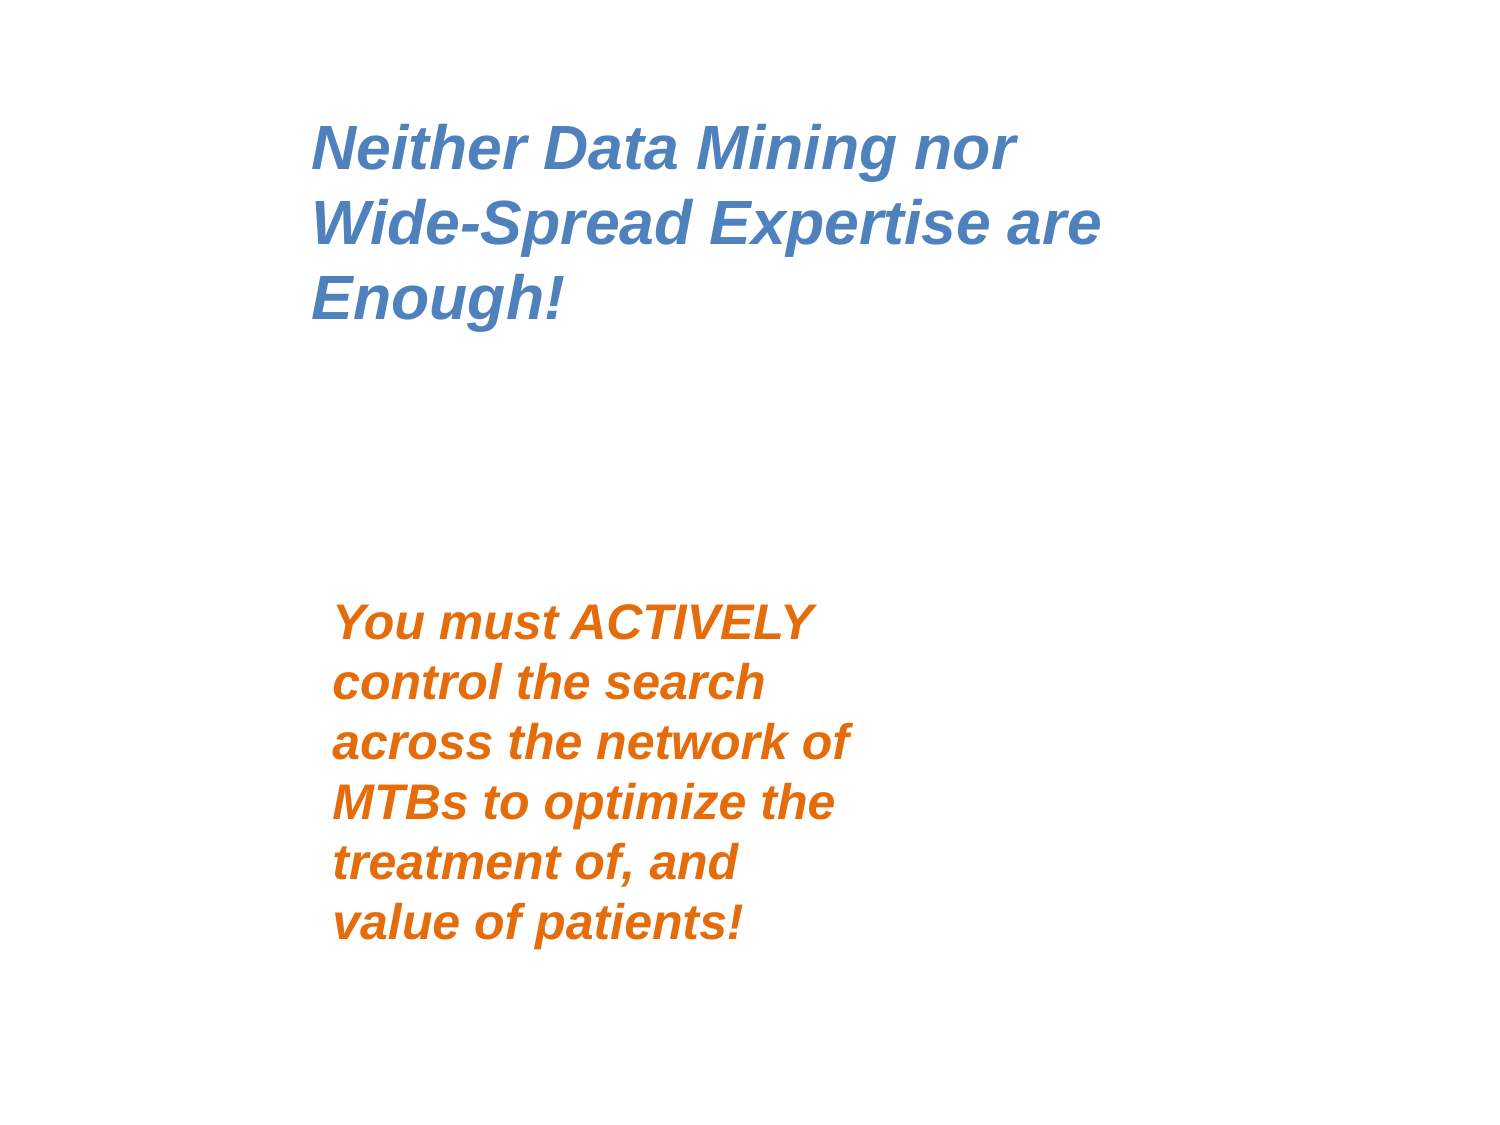

Neither Data Mining nor Wide-Spread Expertise are Enough!
You must ACTIVELY control the search across the network of MTBs to optimize the treatment of, and value of patients!